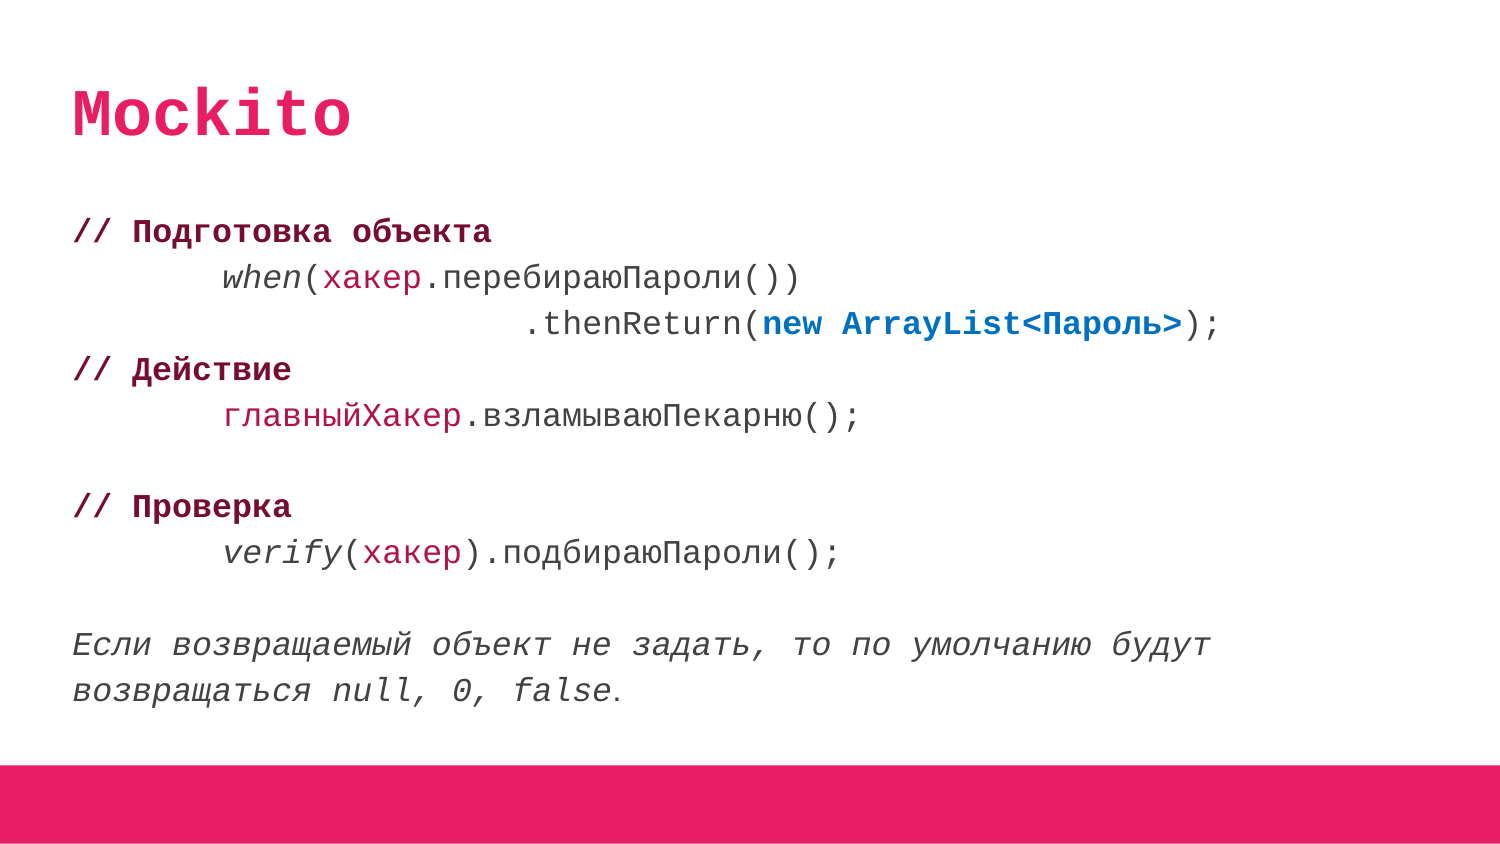

# Mockito
// Подготовка объекта
	when(хакер.перебираюПароли())
			.thenReturn(new ArrayList<Пароль>);
// Действие
	главныйХакер.взламываюПекарню();

// Проверка
	verify(хакер).подбираюПароли();

Если возвращаемый объект не задать, то по умолчанию будут возвращаться null, 0, false.